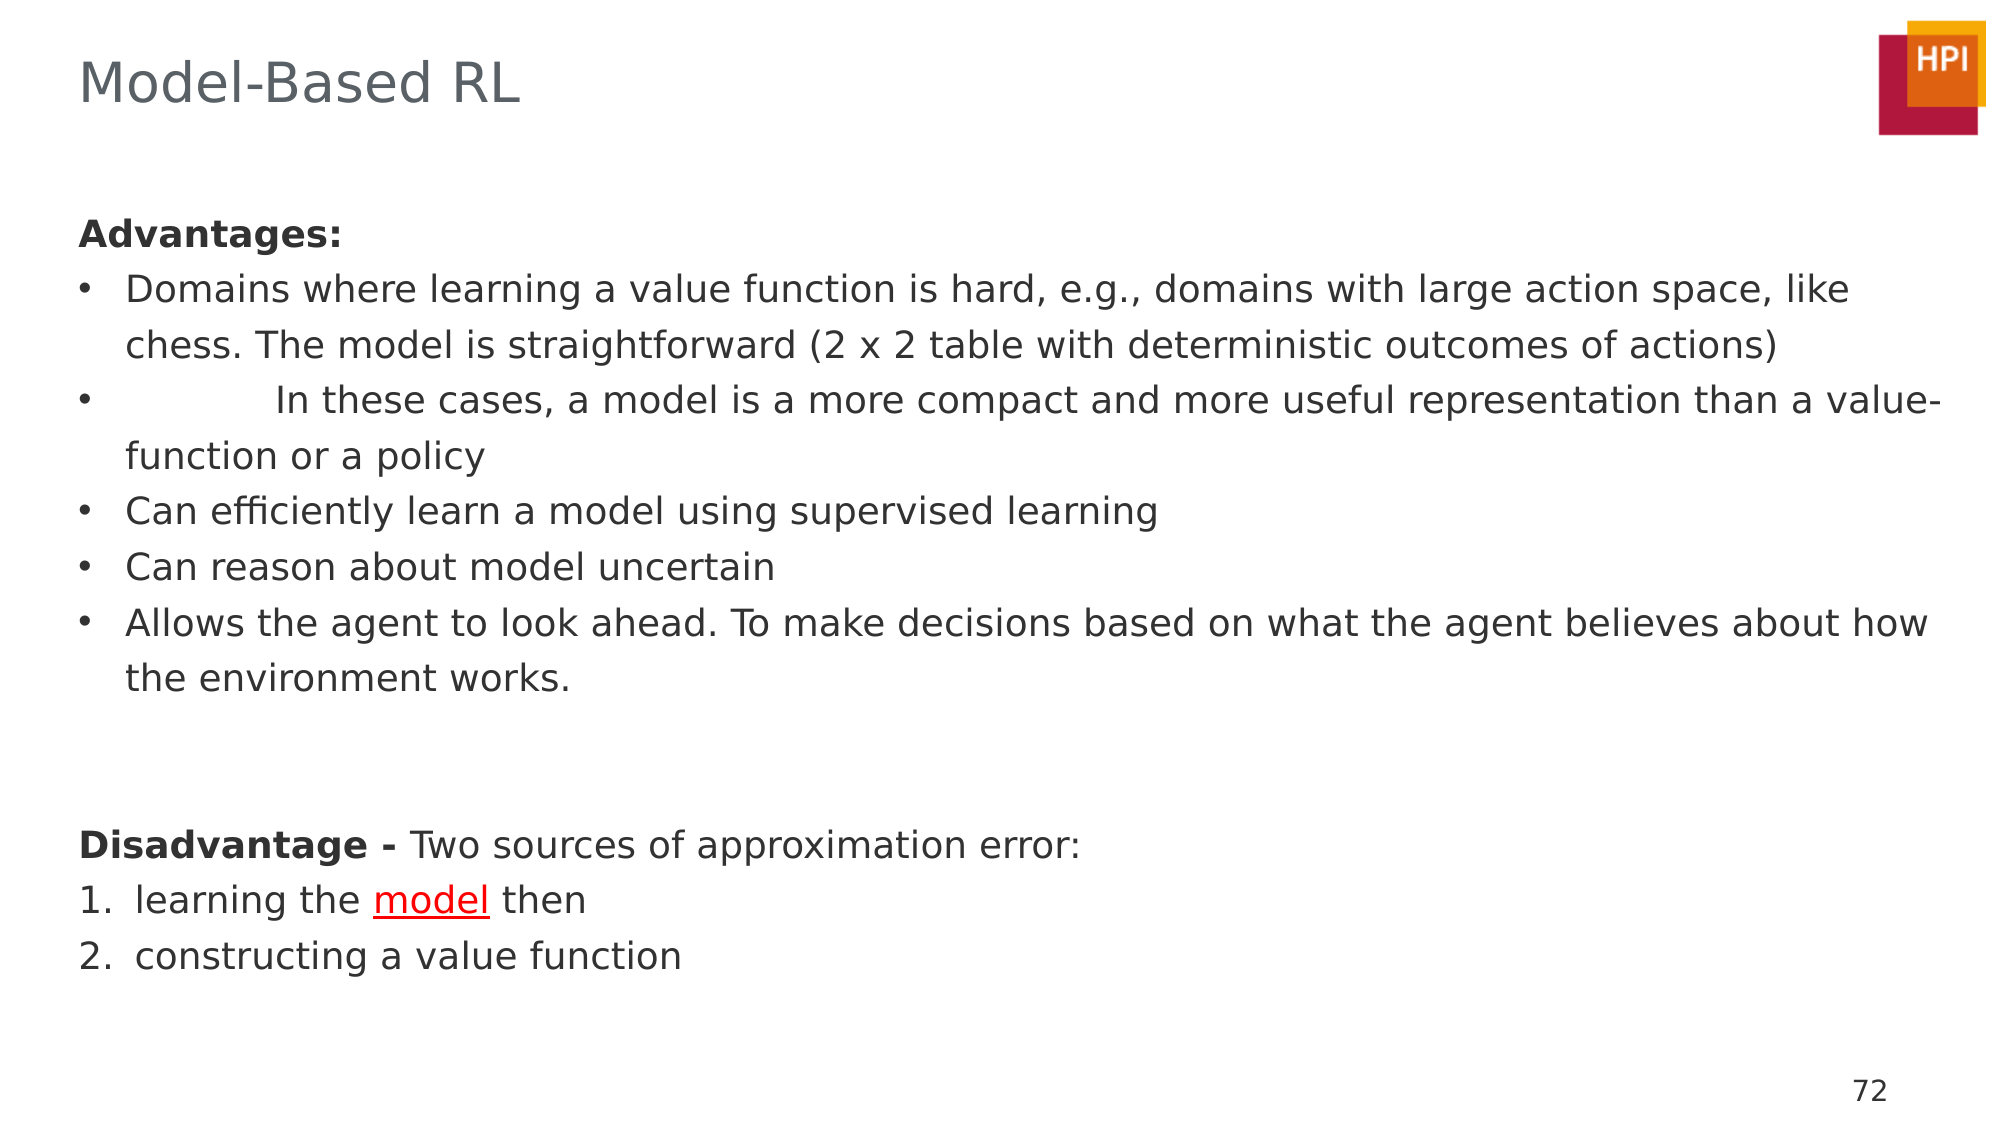

# Model-Based RL
Advantages:
Domains where learning a value function is hard, e.g., domains with large action space, like chess. The model is straightforward (2 x 2 table with deterministic outcomes of actions)
	In these cases, a model is a more compact and more useful representation than a value-function or a policy
Can efficiently learn a model using supervised learning
Can reason about model uncertain
Allows the agent to look ahead. To make decisions based on what the agent believes about how the environment works.

Disadvantage - Two sources of approximation error:
learning the model then
constructing a value function

72